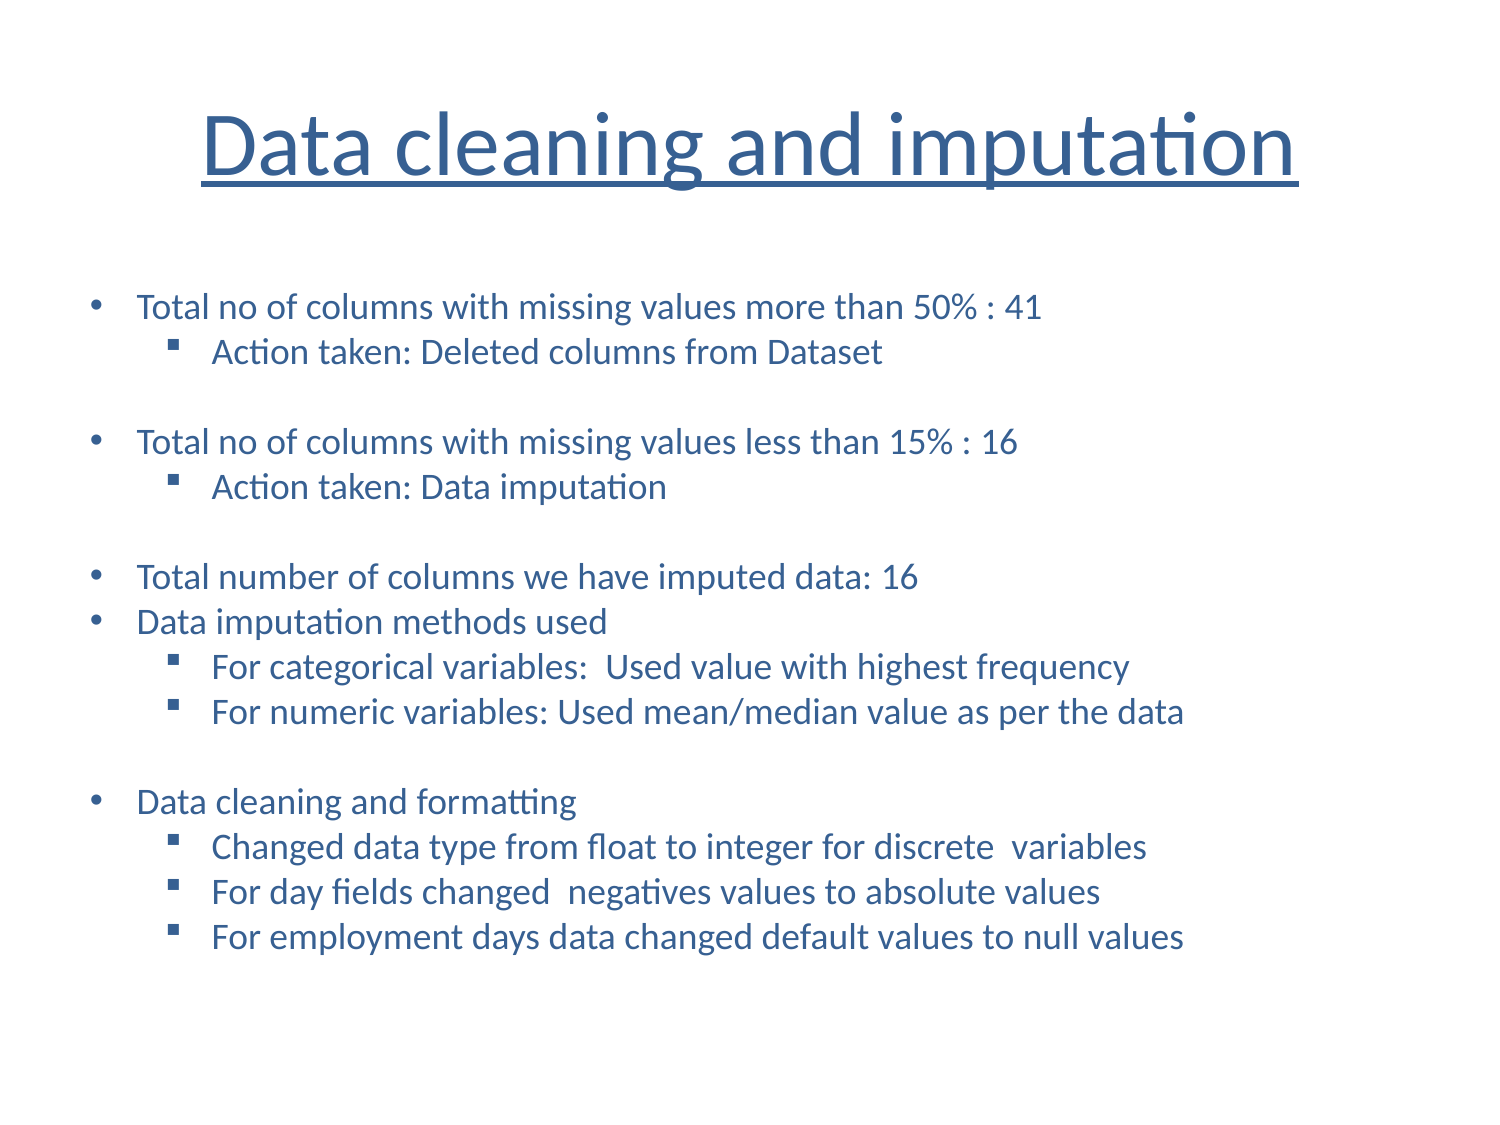

# Data cleaning and imputation
Total no of columns with missing values more than 50% : 41
Action taken: Deleted columns from Dataset

Total no of columns with missing values less than 15% : 16
Action taken: Data imputation

Total number of columns we have imputed data: 16
Data imputation methods used
For categorical variables:  Used value with highest frequency
For numeric variables: Used mean/median value as per the data

Data cleaning and formatting
Changed data type from float to integer for discrete  variables
For day fields changed  negatives values to absolute values
For employment days data changed default values to null values